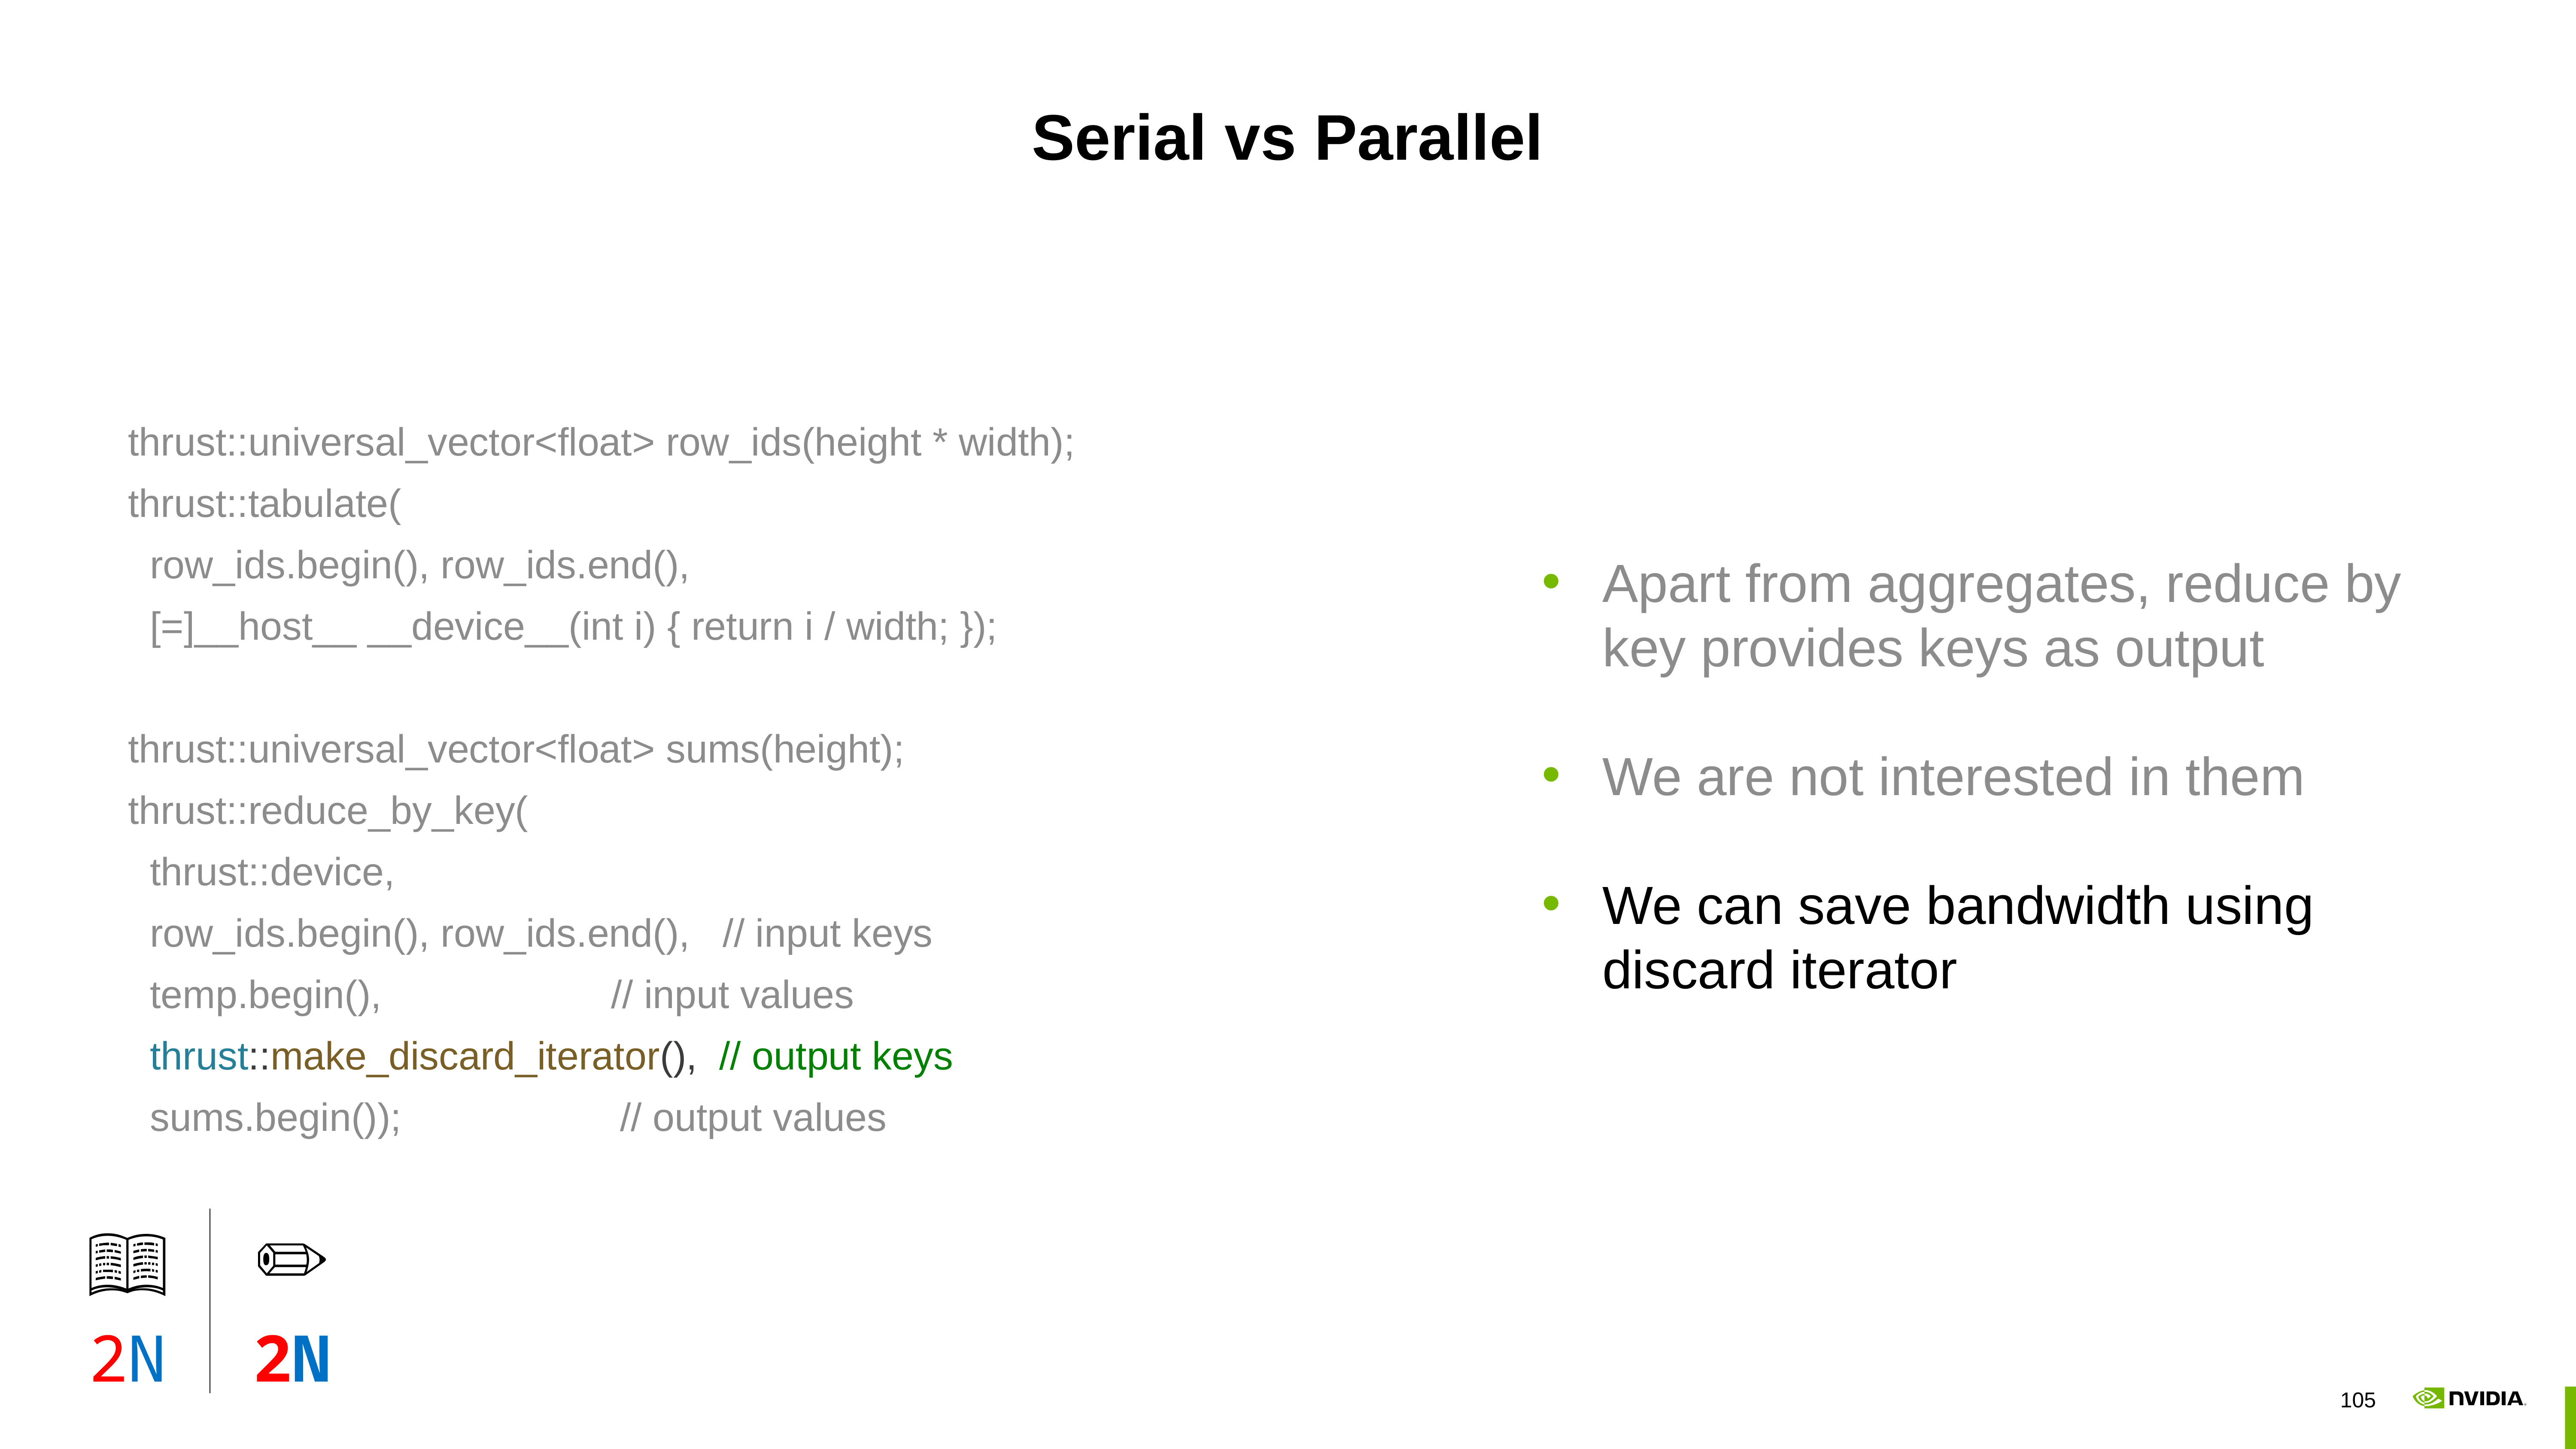

# Serial vs Parallel
thrust::universal_vector<float> row_ids(height * width);
thrust::tabulate(
  row_ids.begin(), row_ids.end(),
  [=]__host__ __device__(int i) { return i / width; });

thrust::universal_vector<float> sums(height);
thrust::reduce_by_key(
  thrust::device,
  row_ids.begin(), row_ids.end(),   // input keys
  temp.begin(),                     // input values
  thrust::make_discard_iterator(),  // output keys
  sums.begin());                    // output values
Apart from aggregates, reduce by key provides keys as output

We are not interested in them

We can save bandwidth using discard iterator
| 📖 | ✏️ |
| --- | --- |
| 2N | 2N |